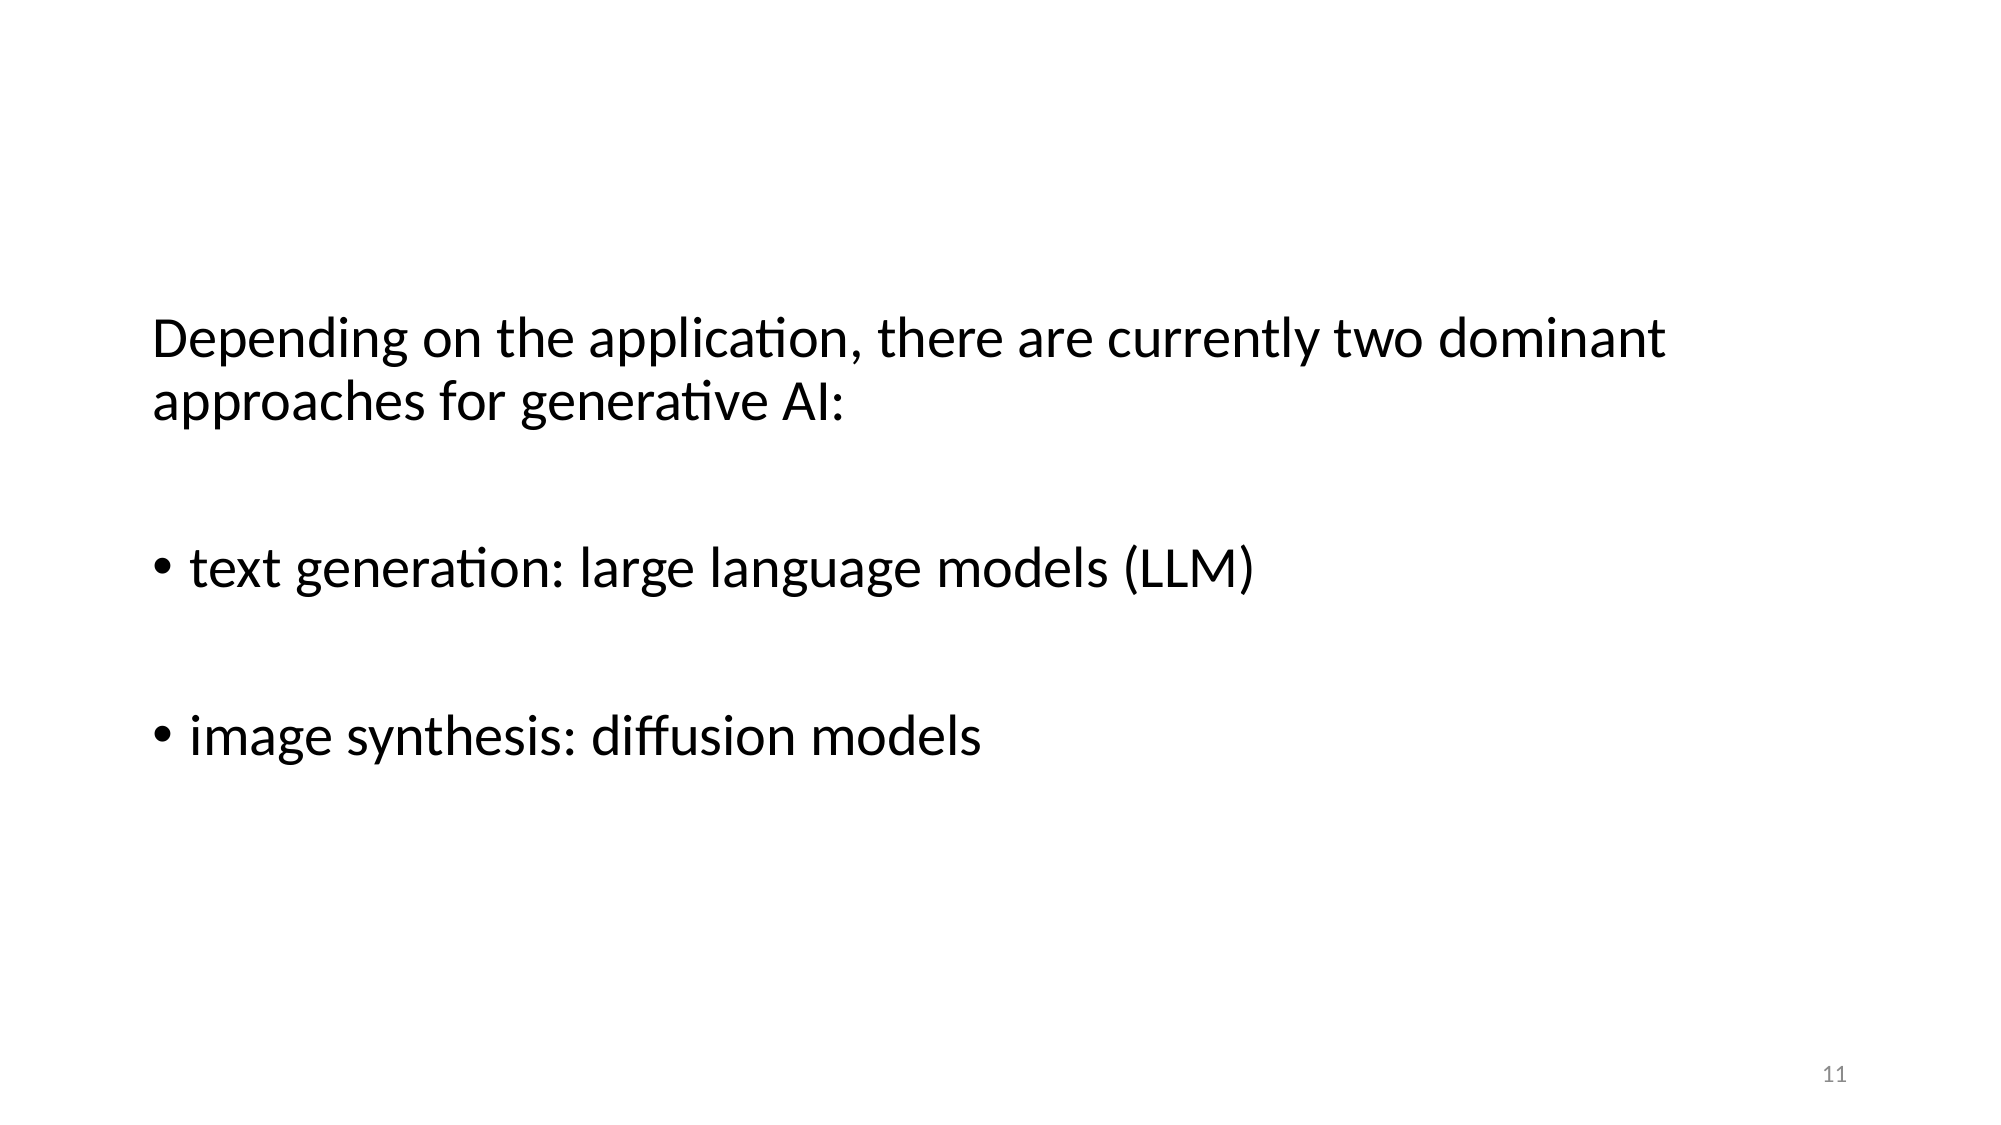

Depending on the application, there are currently two dominant approaches for generative AI:

text generation: large language models (LLM)

image synthesis: diffusion models
11